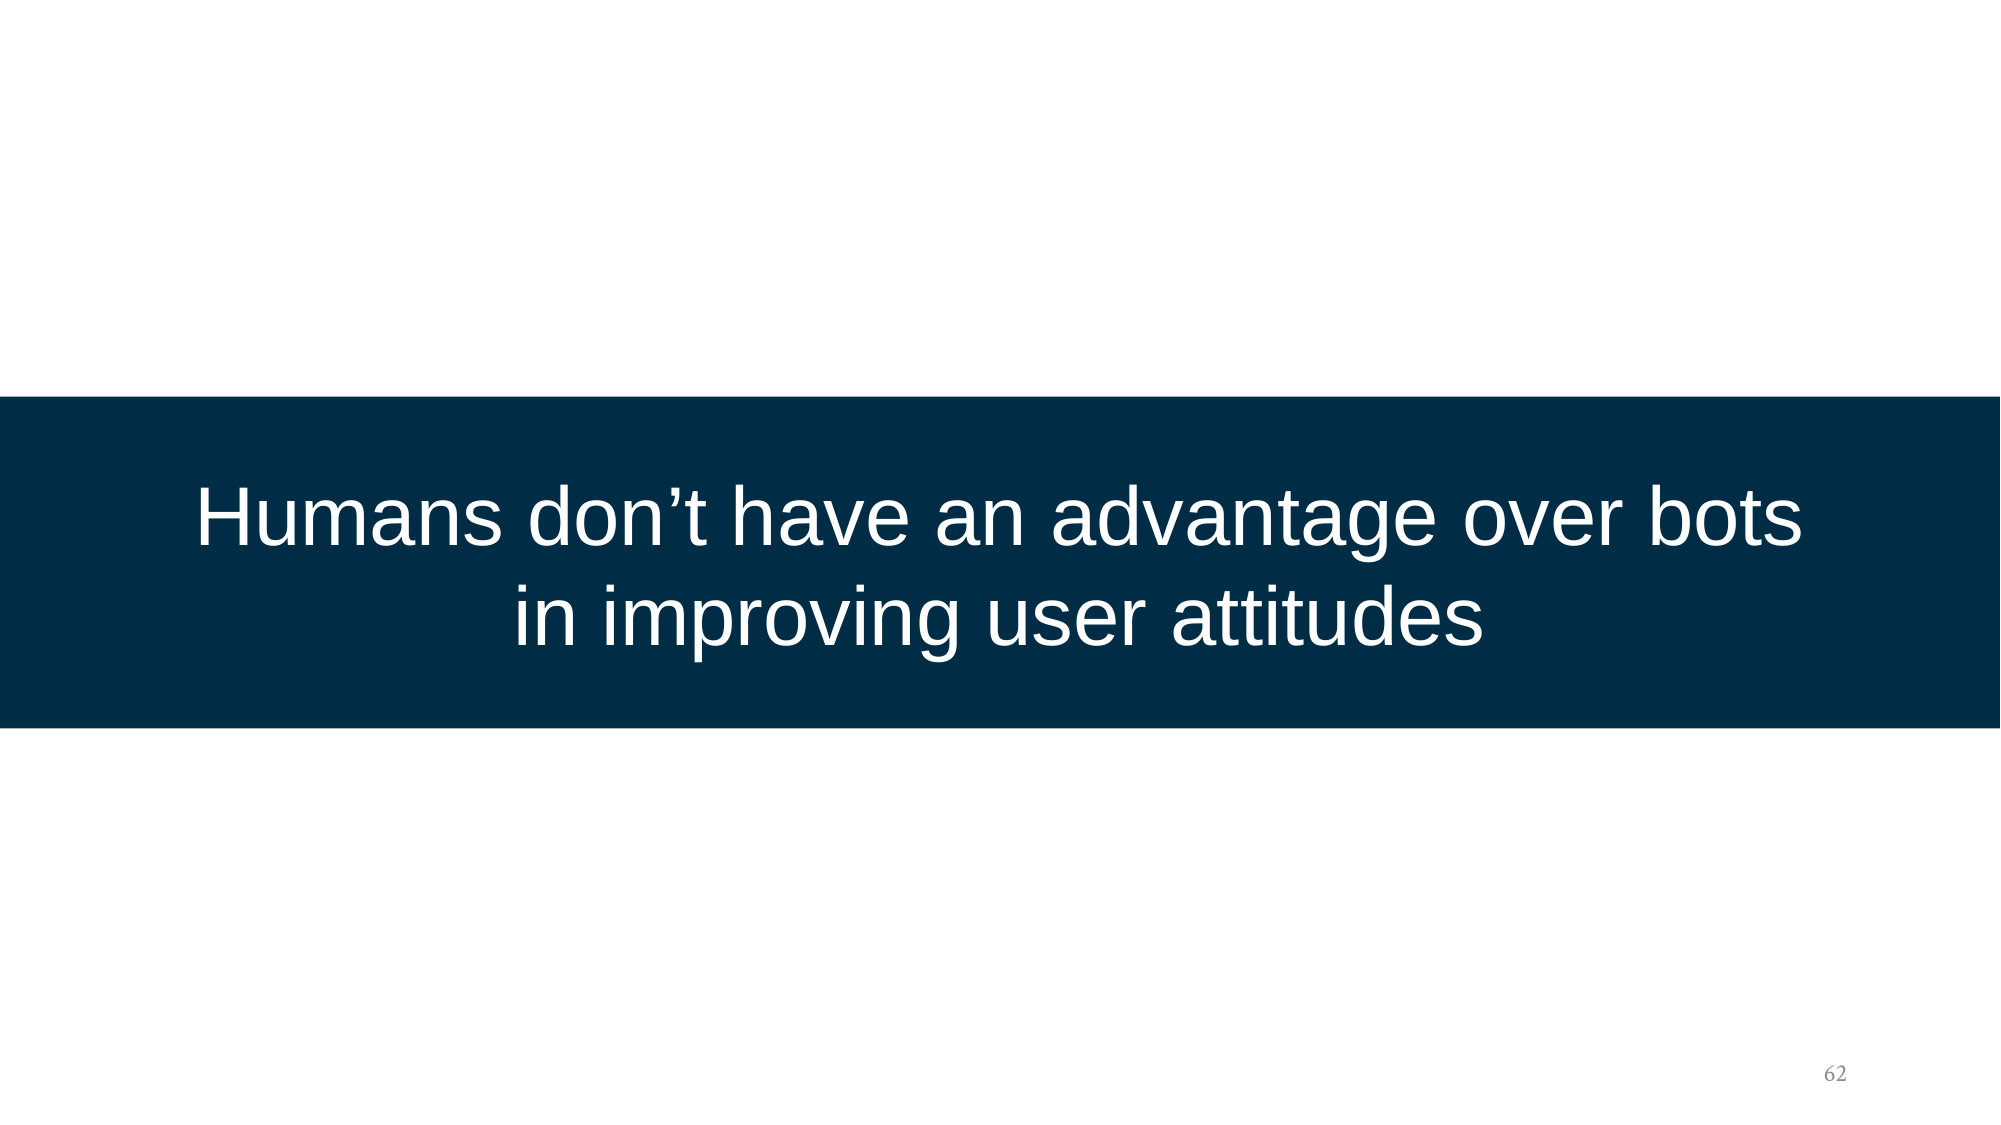

Humans don’t have an advantage over bots
in improving user attitudes
62